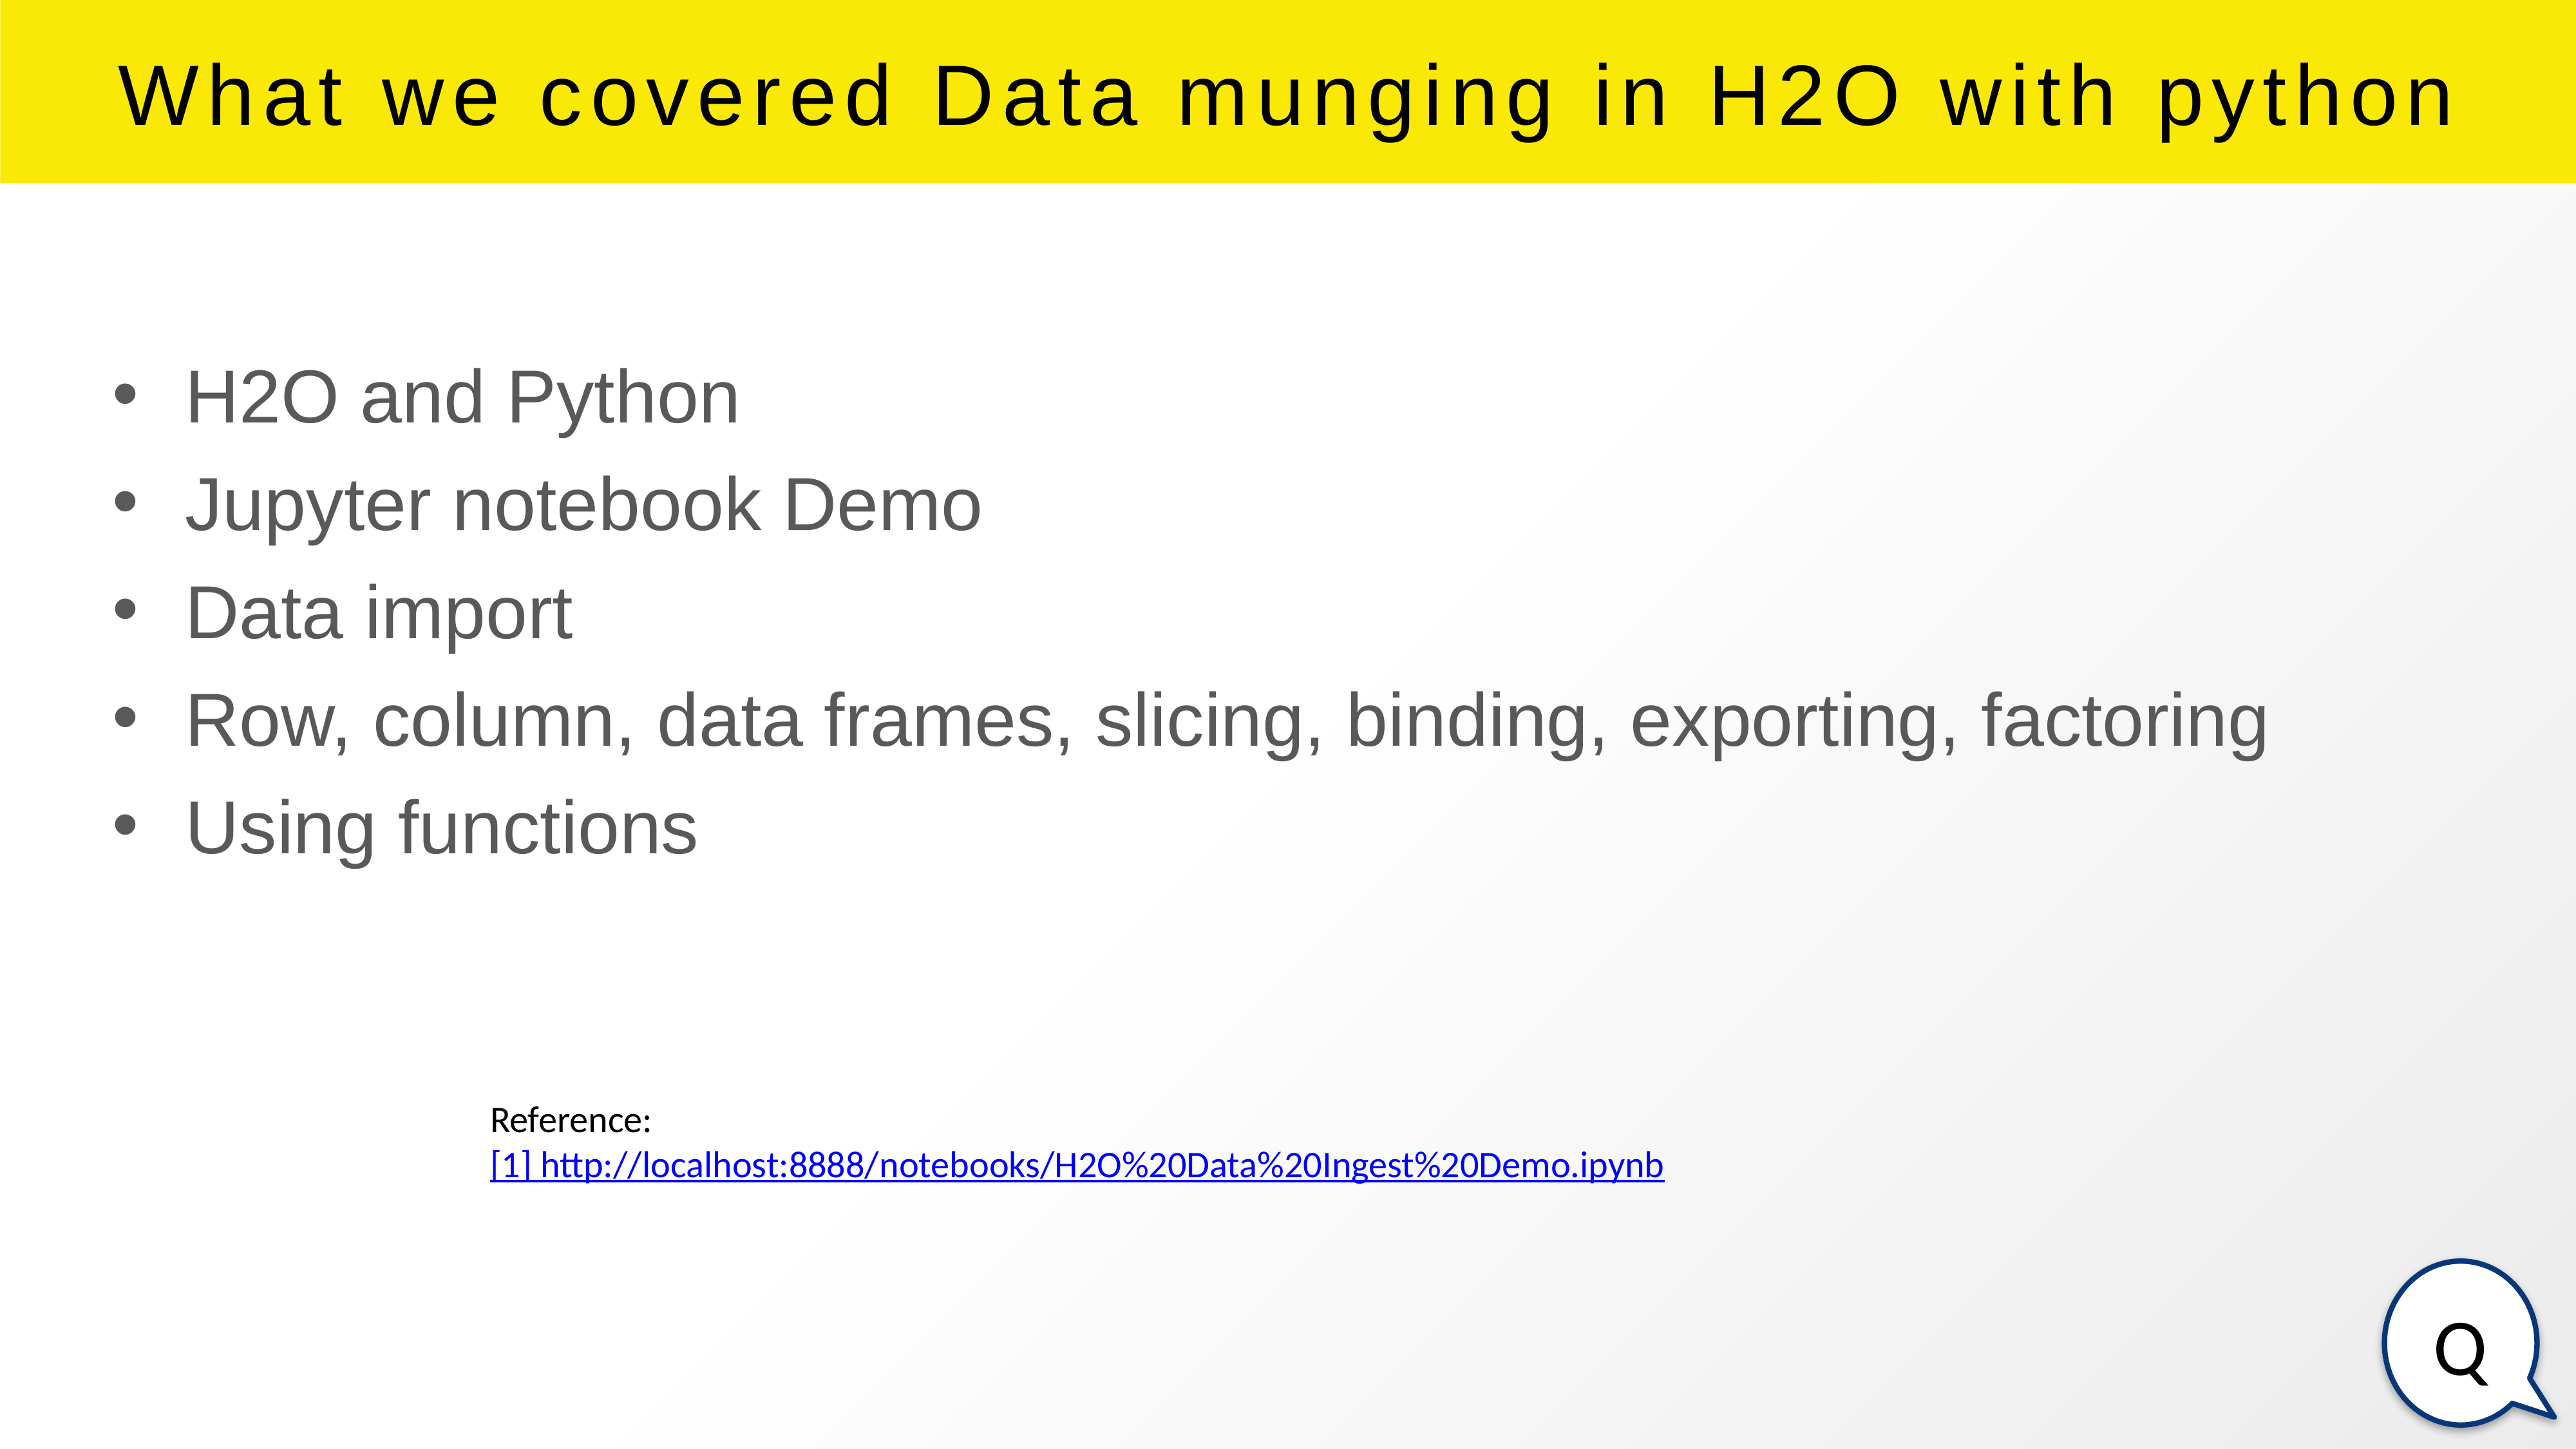

# What we covered Data munging in H2O with python
H2O and Python
Jupyter notebook Demo
Data import
Row, column, data frames, slicing, binding, exporting, factoring
Using functions

Reference:
[1] http://localhost:8888/notebooks/H2O%20Data%20Ingest%20Demo.ipynb
Q